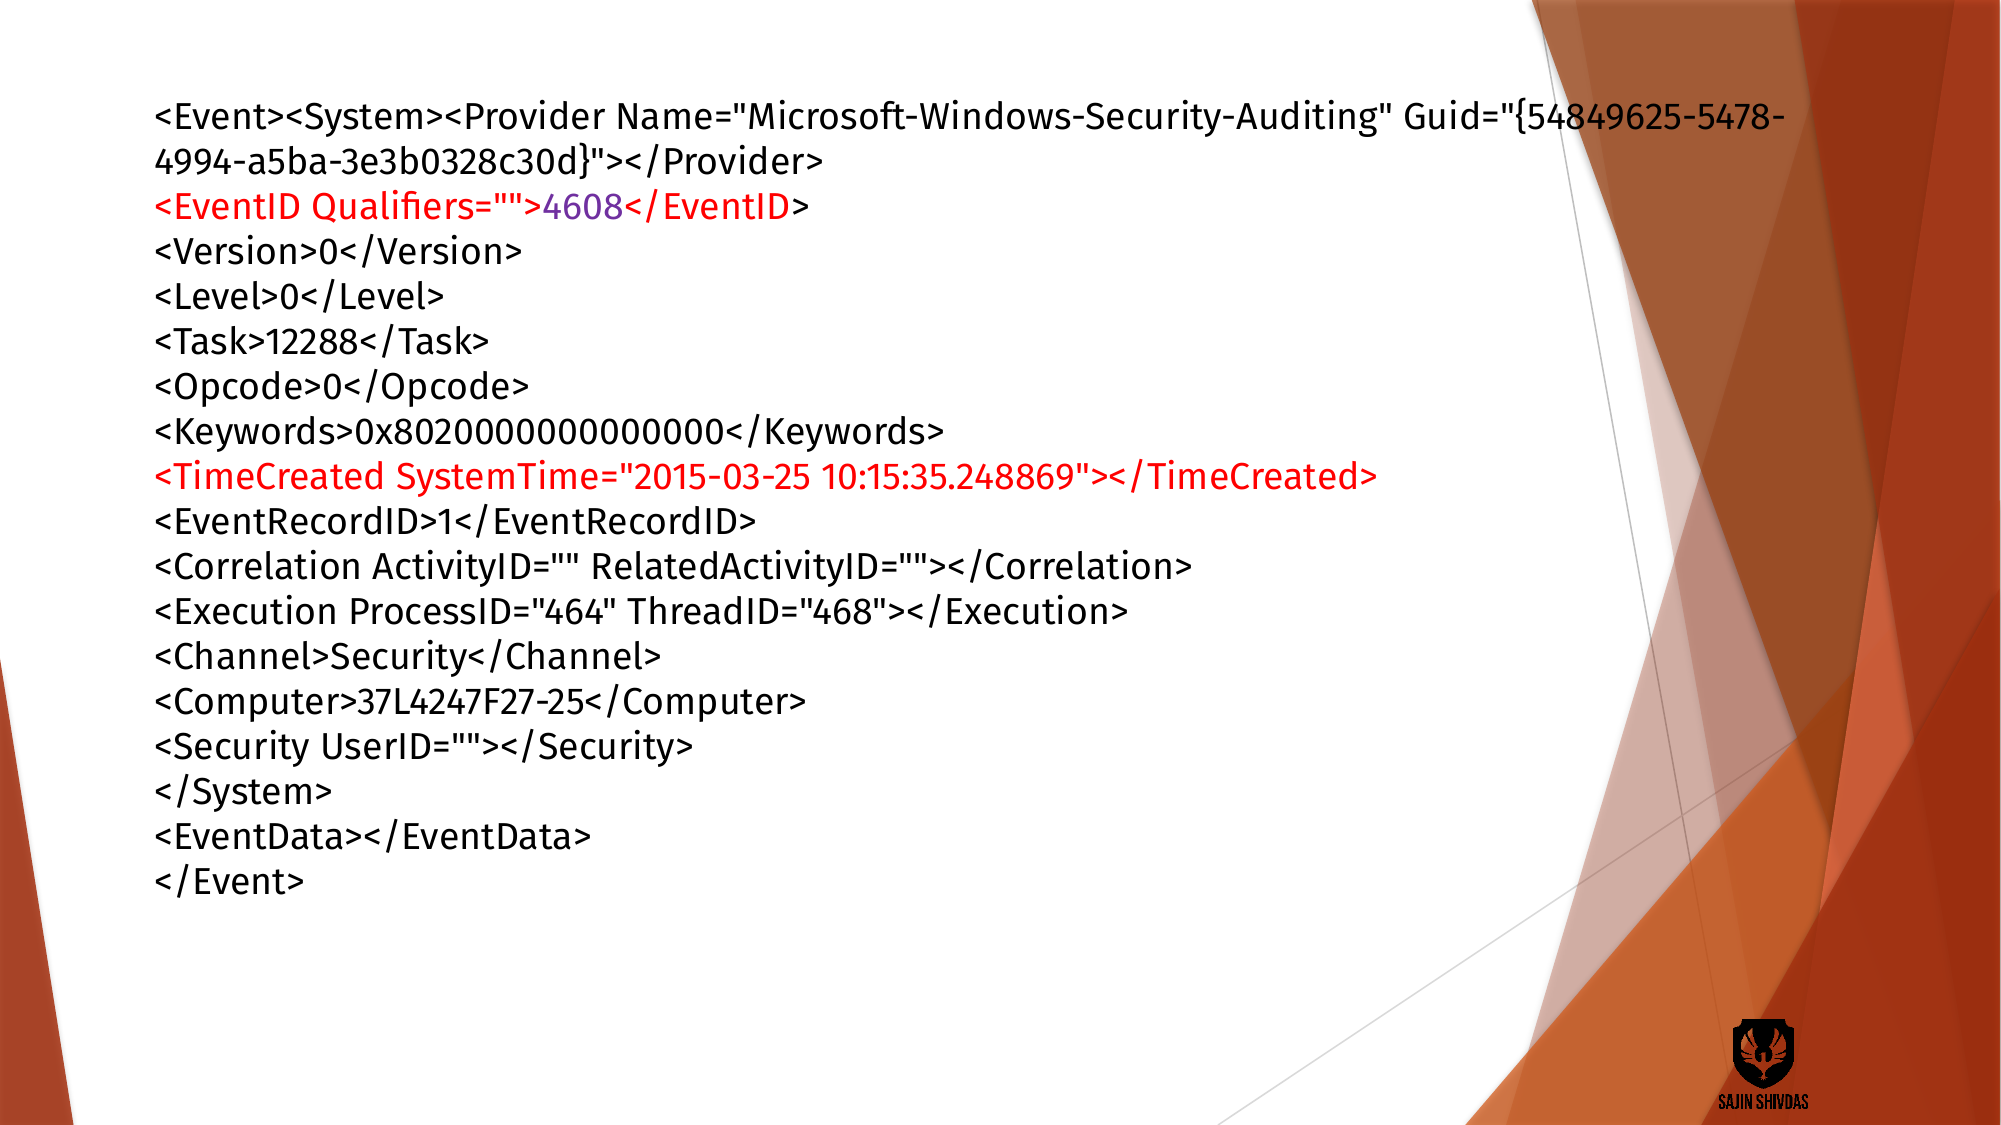

<Event><System><Provider Name="Microsoft-Windows-Security-Auditing" Guid="{54849625-5478-4994-a5ba-3e3b0328c30d}"></Provider>
<EventID Qualifiers="">4608</EventID>
<Version>0</Version>
<Level>0</Level>
<Task>12288</Task>
<Opcode>0</Opcode>
<Keywords>0x8020000000000000</Keywords>
<TimeCreated SystemTime="2015-03-25 10:15:35.248869"></TimeCreated>
<EventRecordID>1</EventRecordID>
<Correlation ActivityID="" RelatedActivityID=""></Correlation>
<Execution ProcessID="464" ThreadID="468"></Execution>
<Channel>Security</Channel>
<Computer>37L4247F27-25</Computer>
<Security UserID=""></Security>
</System>
<EventData></EventData>
</Event>